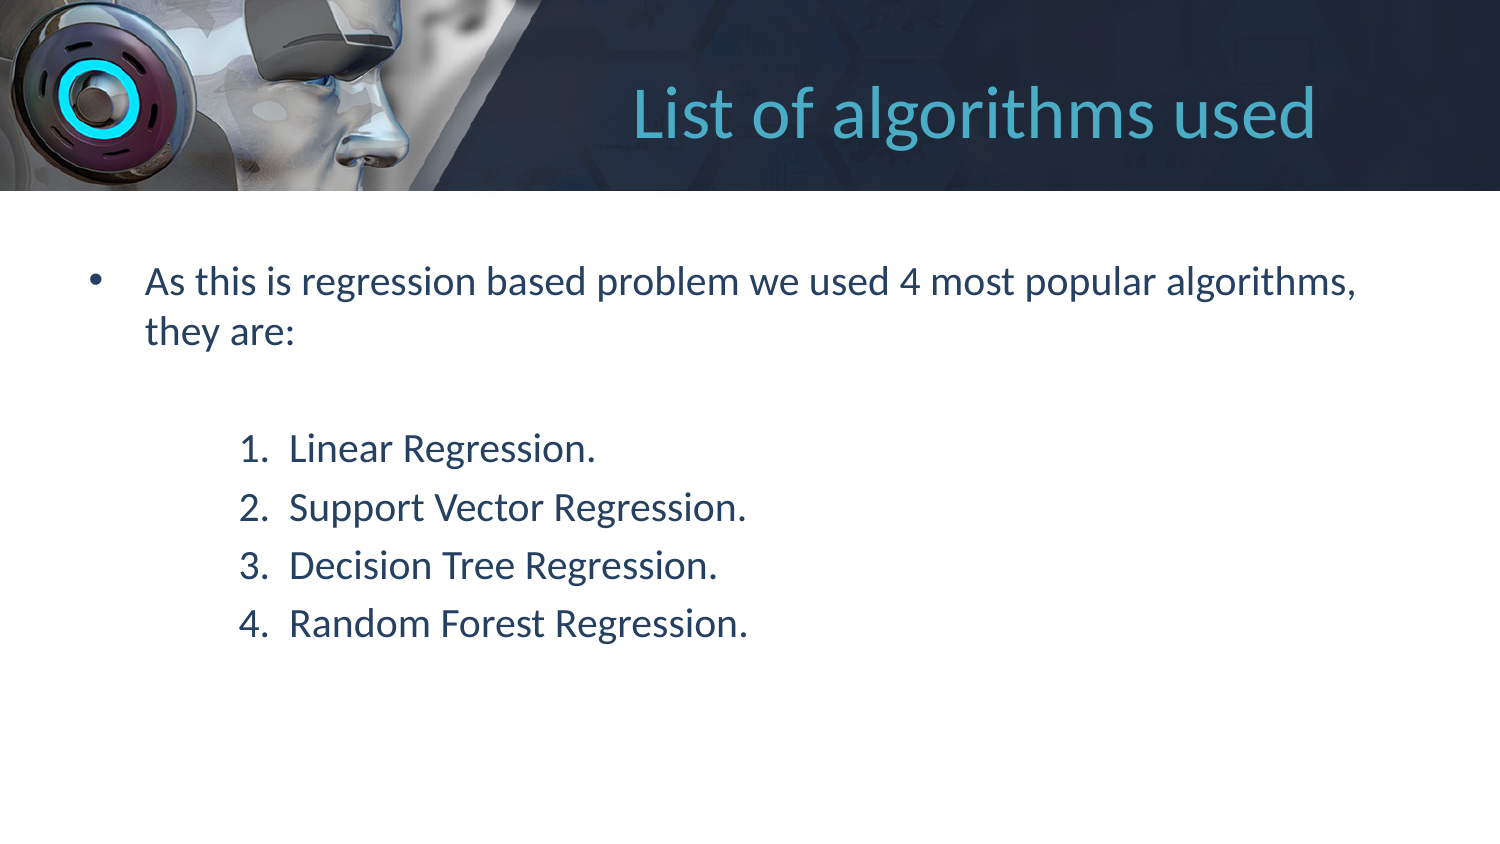

# List of algorithms used
As this is regression based problem we used 4 most popular algorithms, they are:

	1.  Linear Regression.
	2.  Support Vector Regression.
	3.  Decision Tree Regression.
	4.  Random Forest Regression.